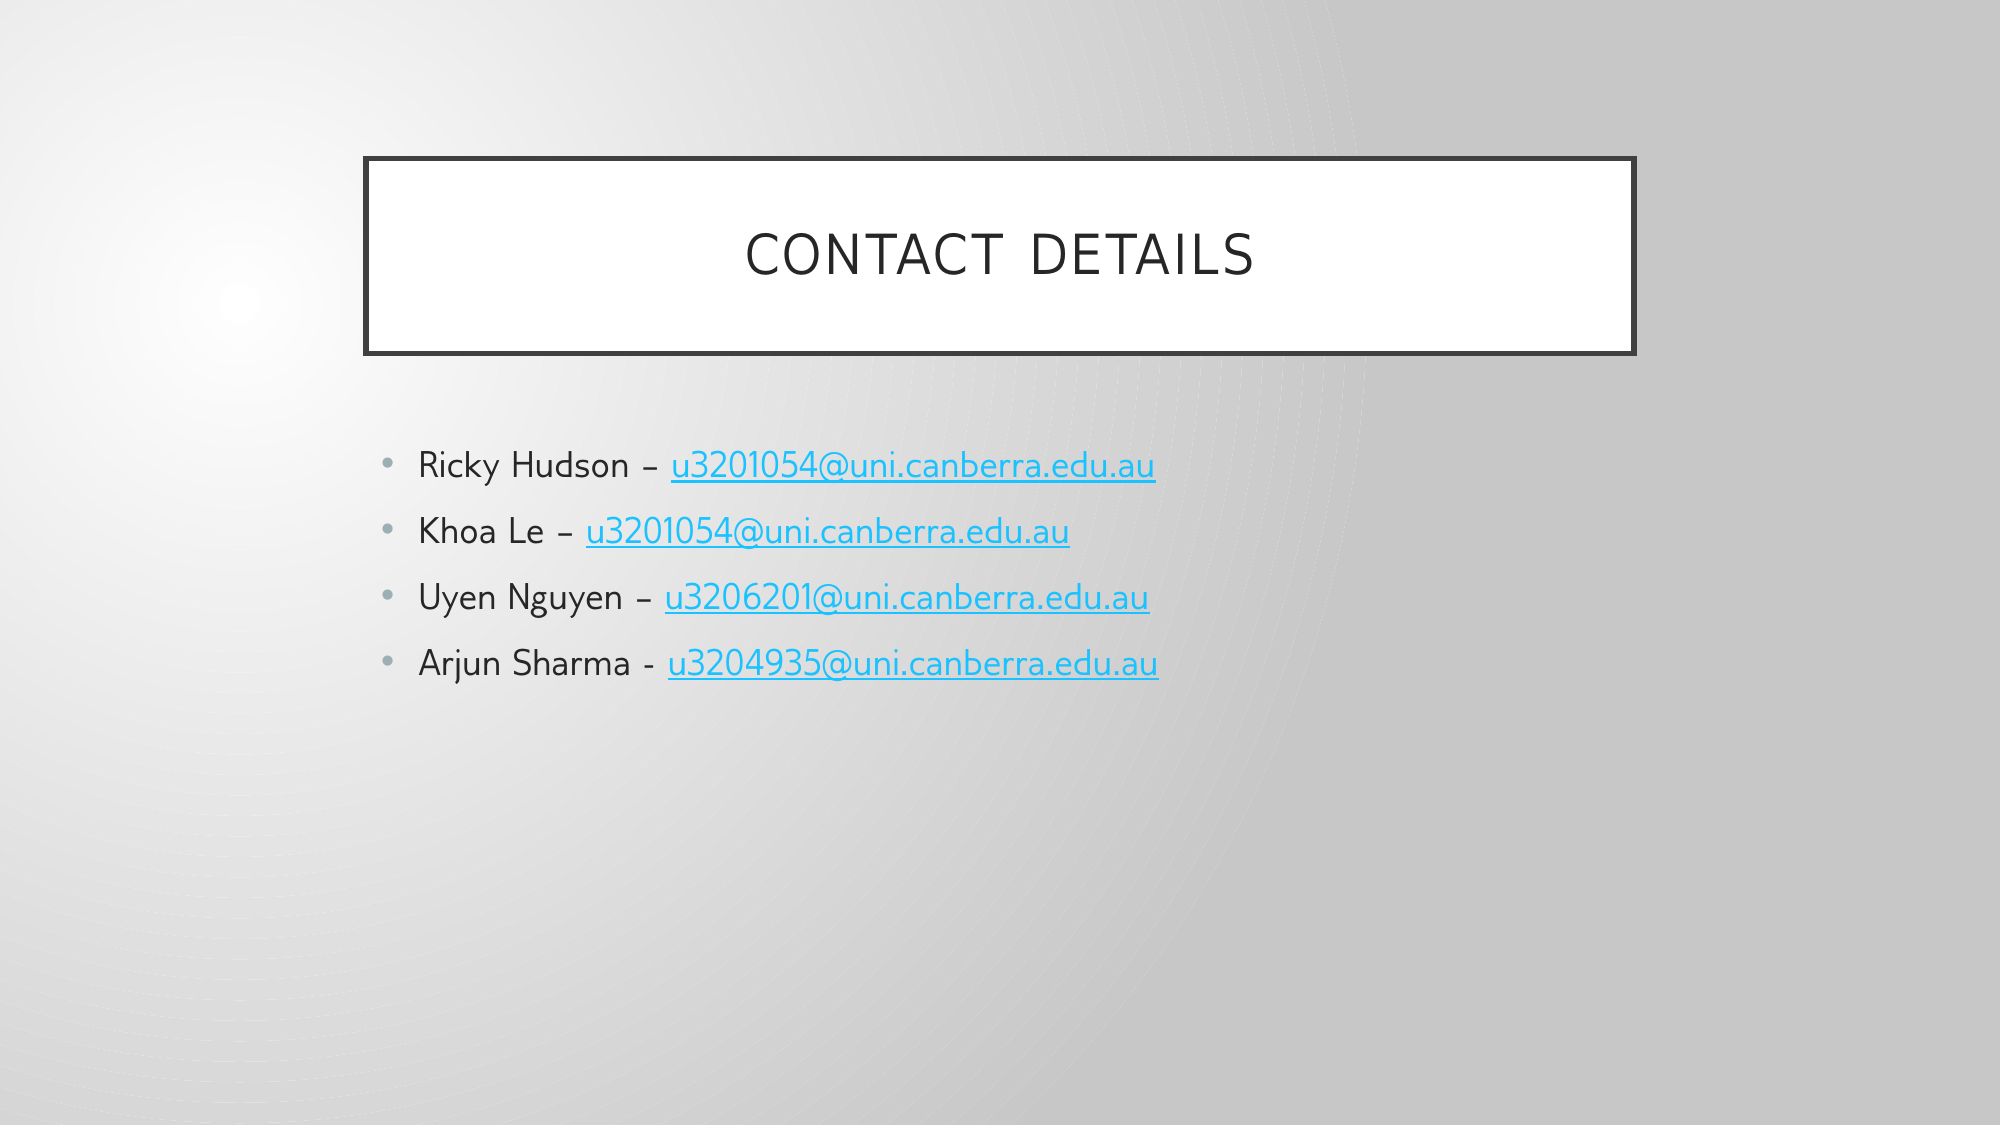

# Contact Details
Ricky Hudson – u3201054@uni.canberra.edu.au
Khoa Le – u3201054@uni.canberra.edu.au
Uyen Nguyen – u3206201@uni.canberra.edu.au
Arjun Sharma - u3204935@uni.canberra.edu.au